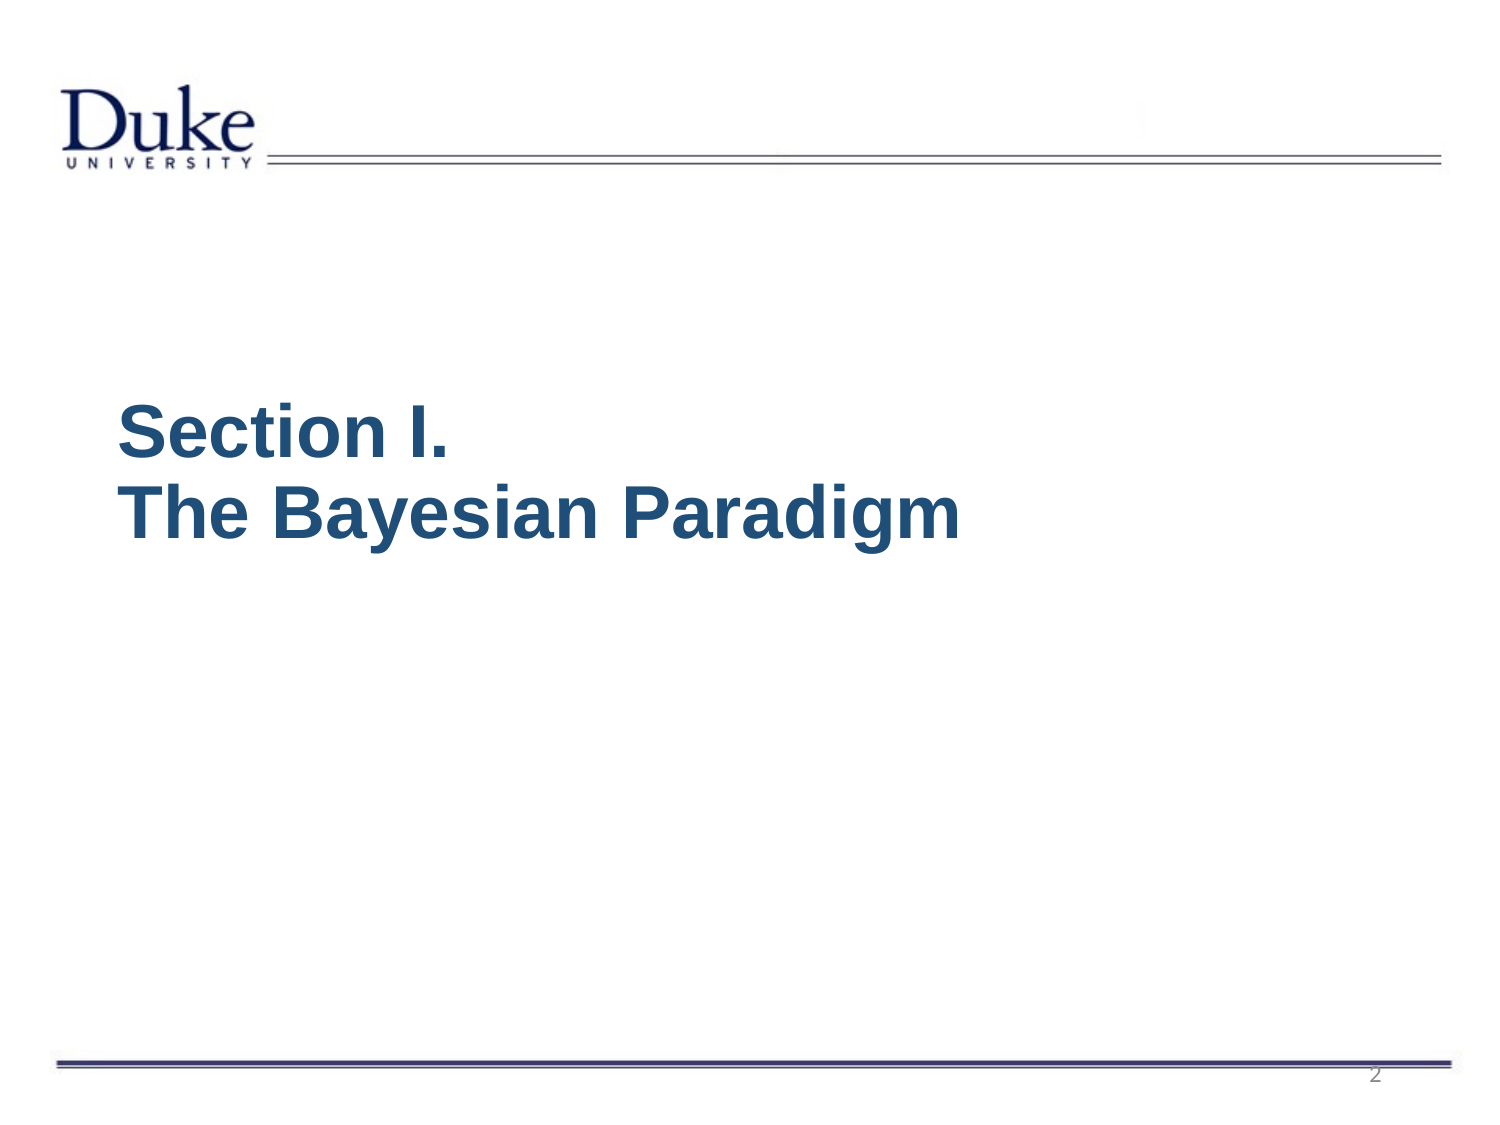

# Section I. The Bayesian Paradigm
2